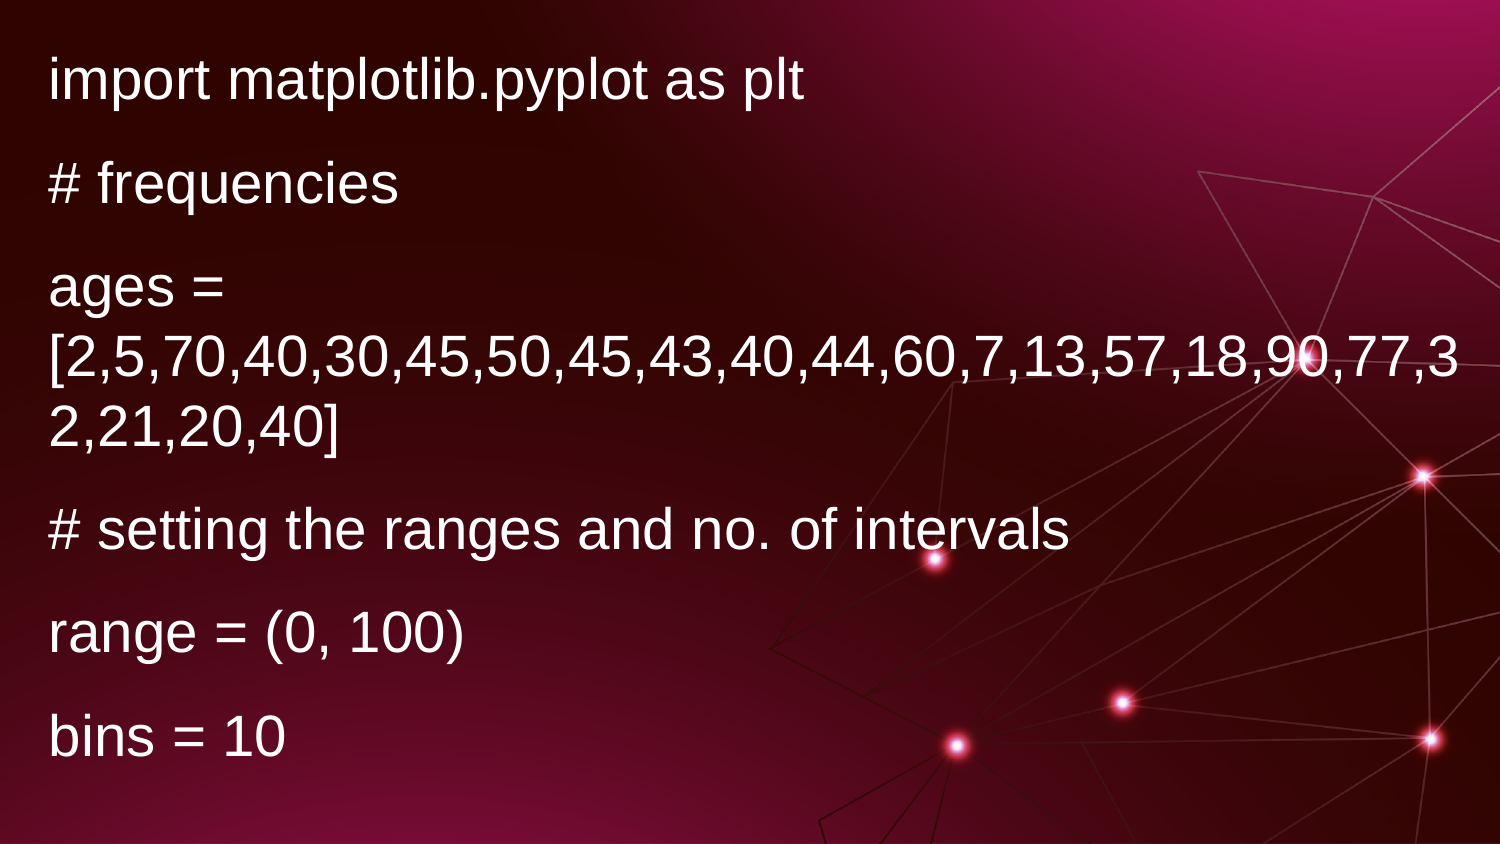

import matplotlib.pyplot as plt
# frequencies
ages = [2,5,70,40,30,45,50,45,43,40,44,60,7,13,57,18,90,77,32,21,20,40]
# setting the ranges and no. of intervals
range = (0, 100)
bins = 10